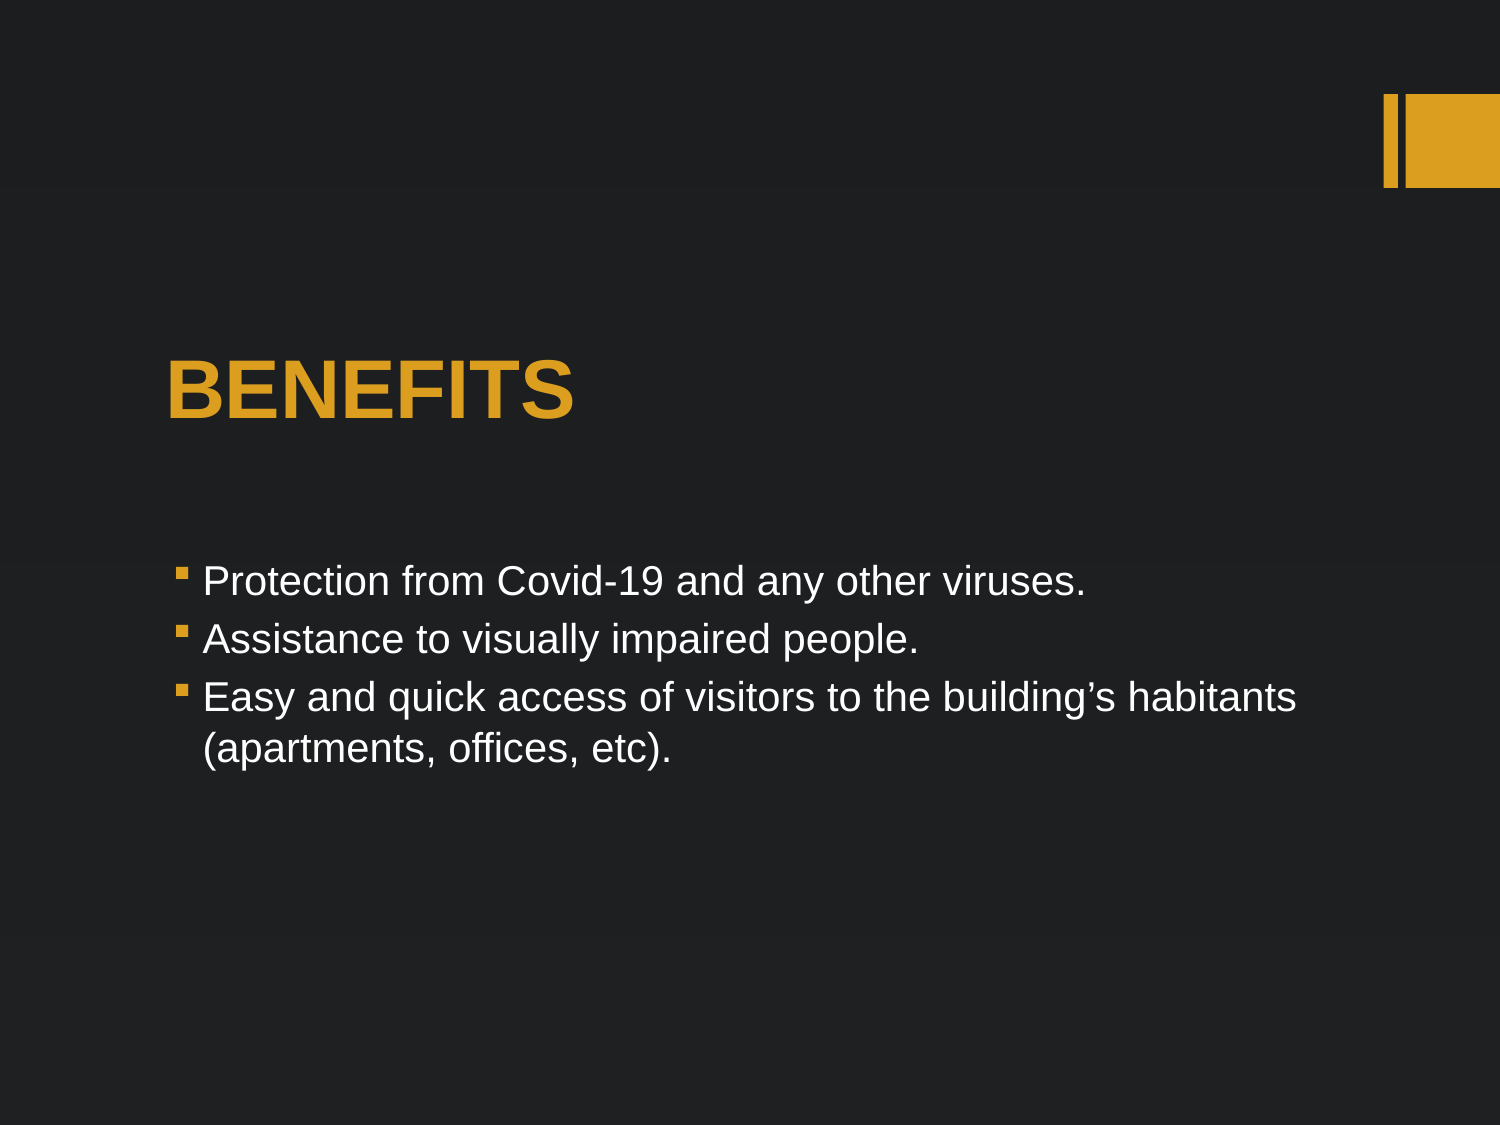

# BENEFITS

Protection from Covid-19 and any other viruses.
Assistance to visually impaired people.
Easy and quick access of visitors to the building’s habitants (apartments, offices, etc).